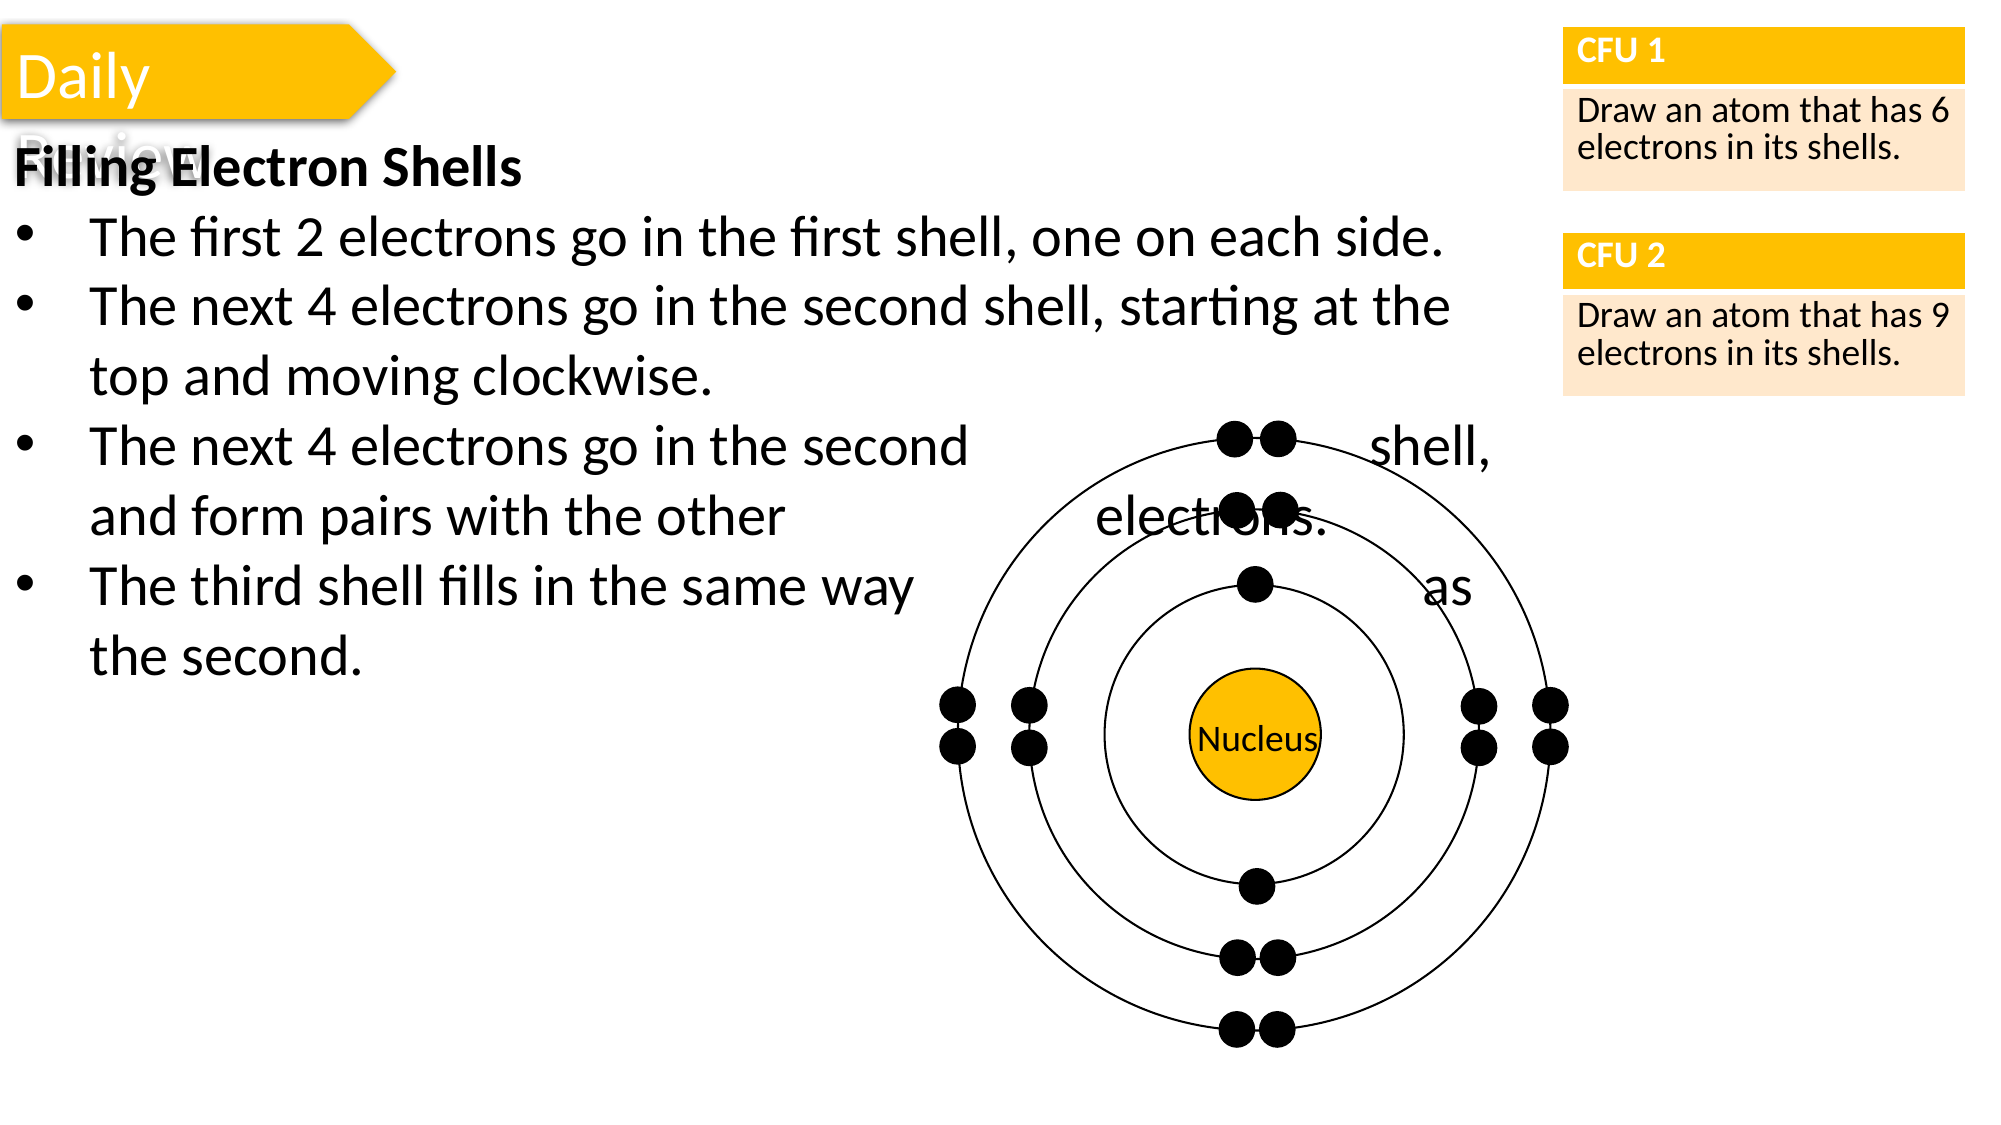

Daily Review
| CFU 1 |
| --- |
| Draw an atom that has 6 electrons in its shells. |
Filling Electron Shells
The first 2 electrons go in the first shell, one on each side.
The next 4 electrons go in the second shell, starting at the top and moving clockwise.
The next 4 electrons go in the second 			      shell, and form pairs with the other 		        electrons.
The third shell fills in the same way 			          as the second.

| CFU 2 |
| --- |
| Draw an atom that has 9 electrons in its shells. |

Nucleus